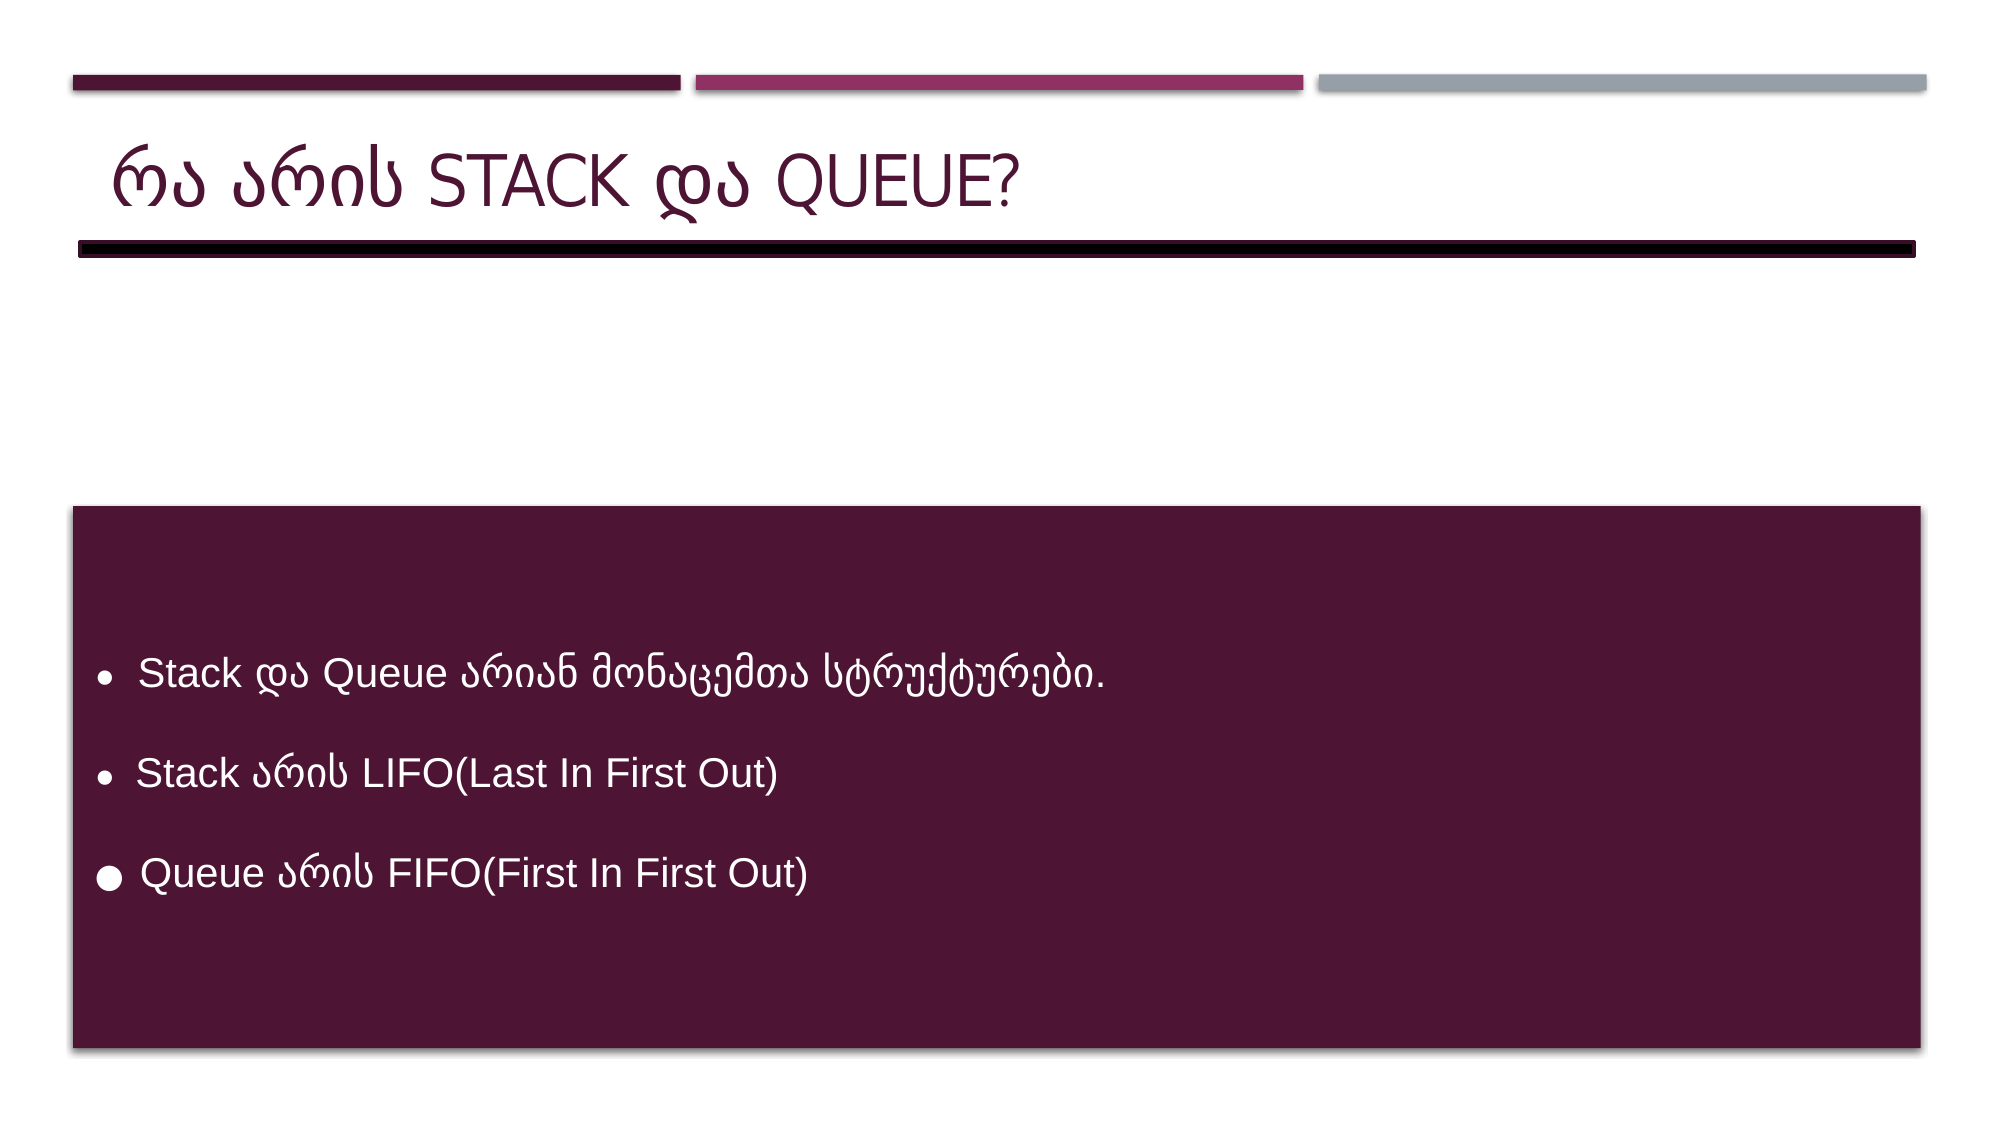

# რა არის stack და queue?

●  Stack და Queue არიან მონაცემთა სტრუქტურები.

●  Stack არის LIFO(Last In First Out)

●  Queue არის FIFO(First In First Out)